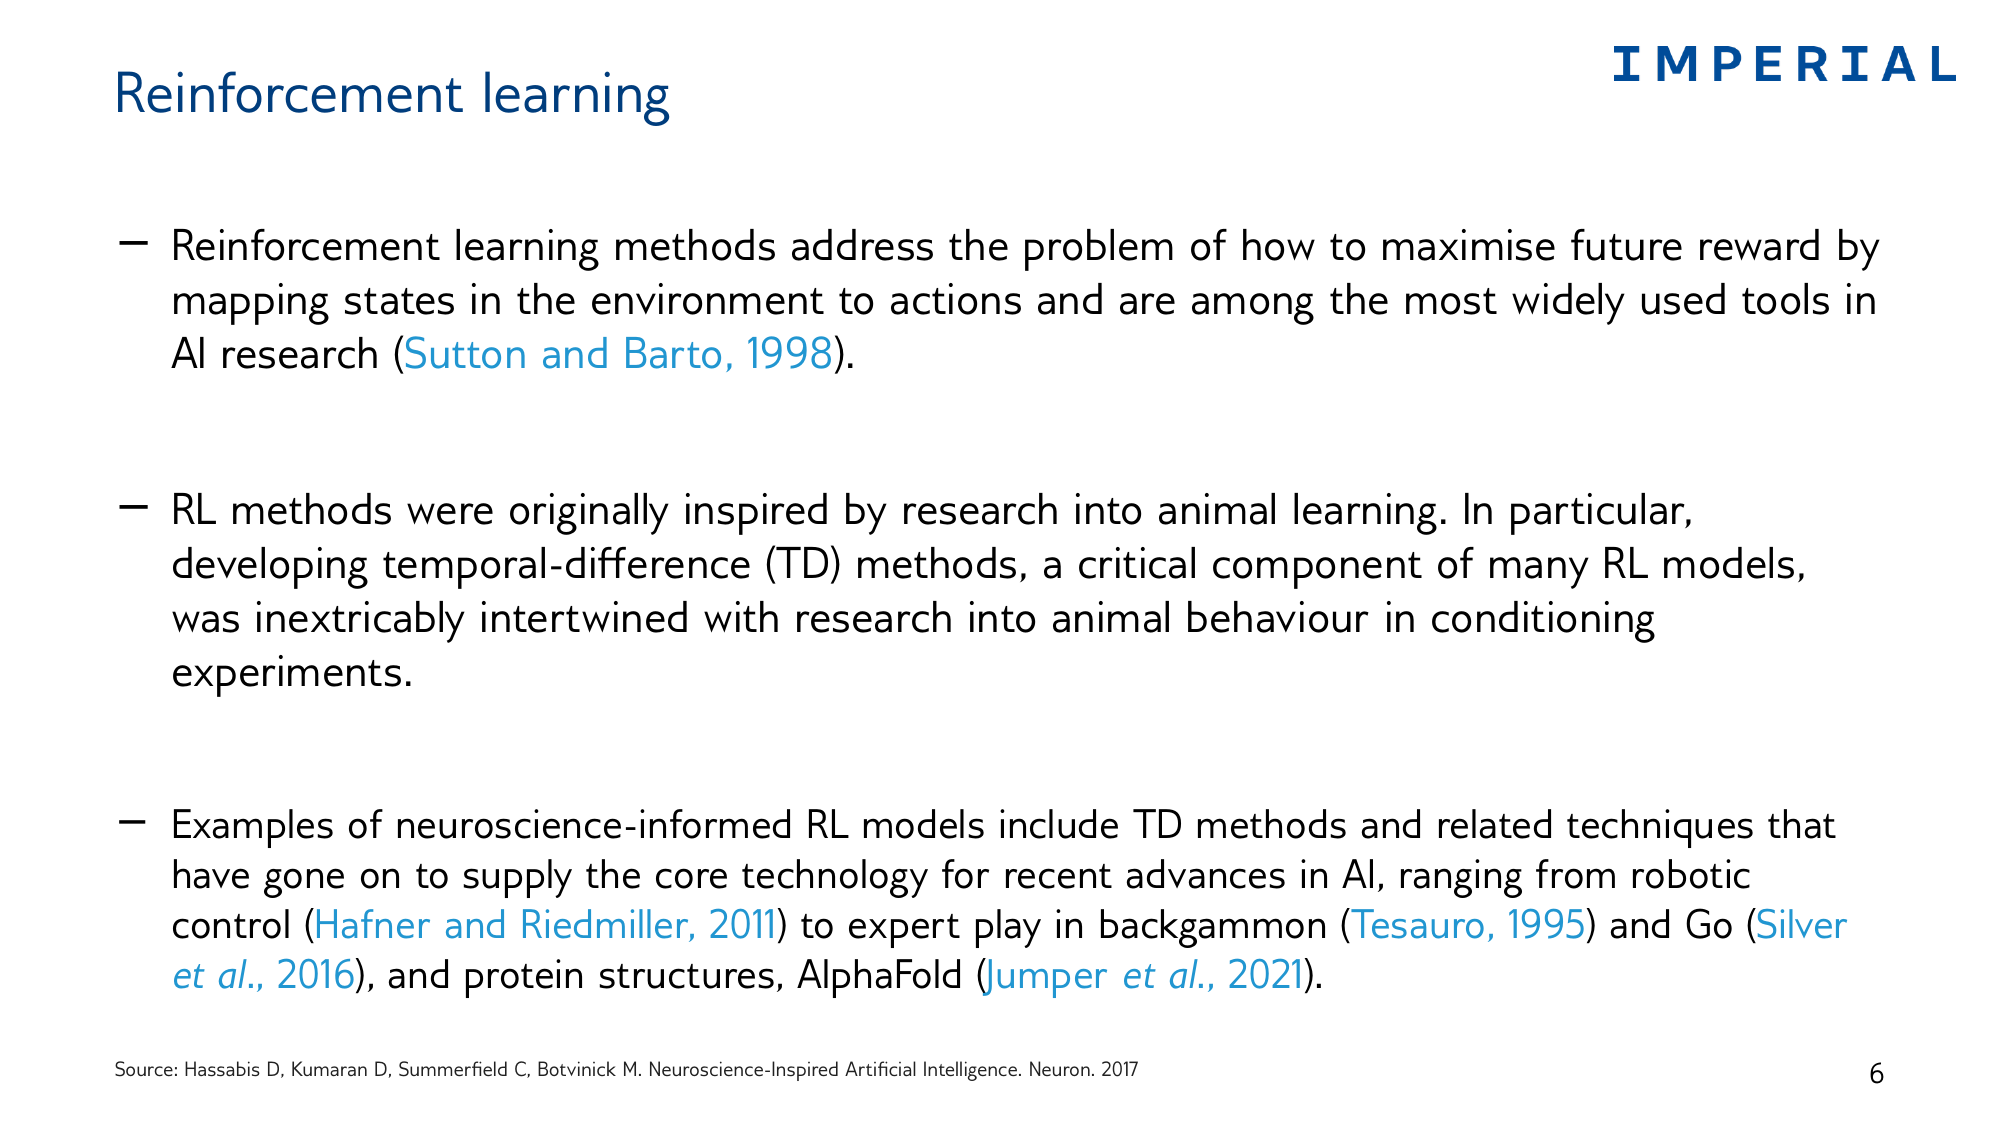

# Reinforcement learning
Reinforcement learning methods address the problem of how to maximise future reward by mapping states in the environment to actions and are among the most widely used tools in AI research (Sutton and Barto, 1998).

RL methods were originally inspired by research into animal learning. In particular, developing temporal-difference (TD) methods, a critical component of many RL models, was inextricably intertwined with research into animal behaviour in conditioning experiments.

Examples of neuroscience-informed RL models include TD methods and related techniques that have gone on to supply the core technology for recent advances in AI, ranging from robotic control (Hafner and Riedmiller, 2011) to expert play in backgammon (Tesauro, 1995) and Go (Silver et al., 2016), and protein structures, AlphaFold (Jumper et al., 2021).

6
Source: Hassabis D, Kumaran D, Summerfield C, Botvinick M. Neuroscience-Inspired Artificial Intelligence. Neuron. 2017